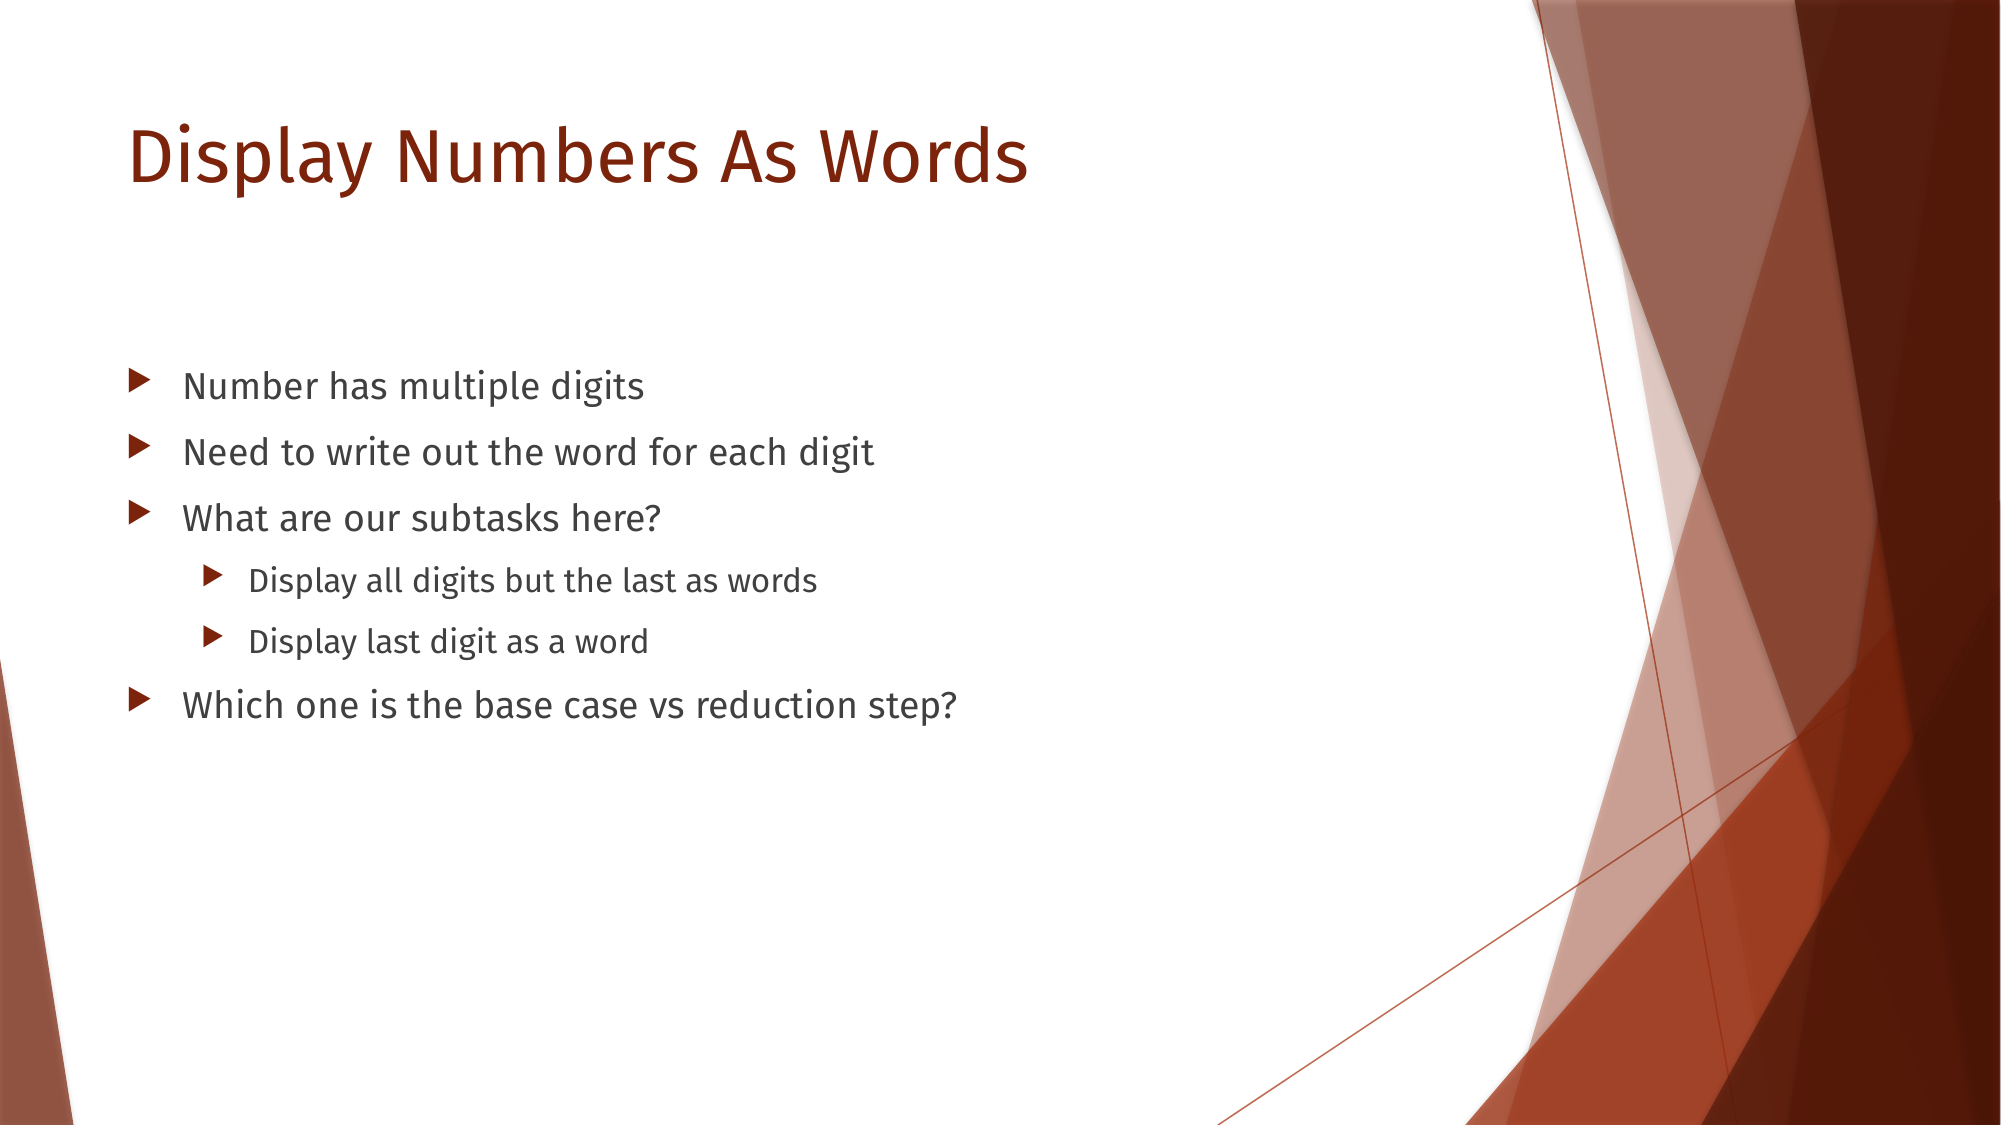

# Display Numbers As Words
Number has multiple digits
Need to write out the word for each digit
What are our subtasks here?
Display all digits but the last as words
Display last digit as a word
Which one is the base case vs reduction step?